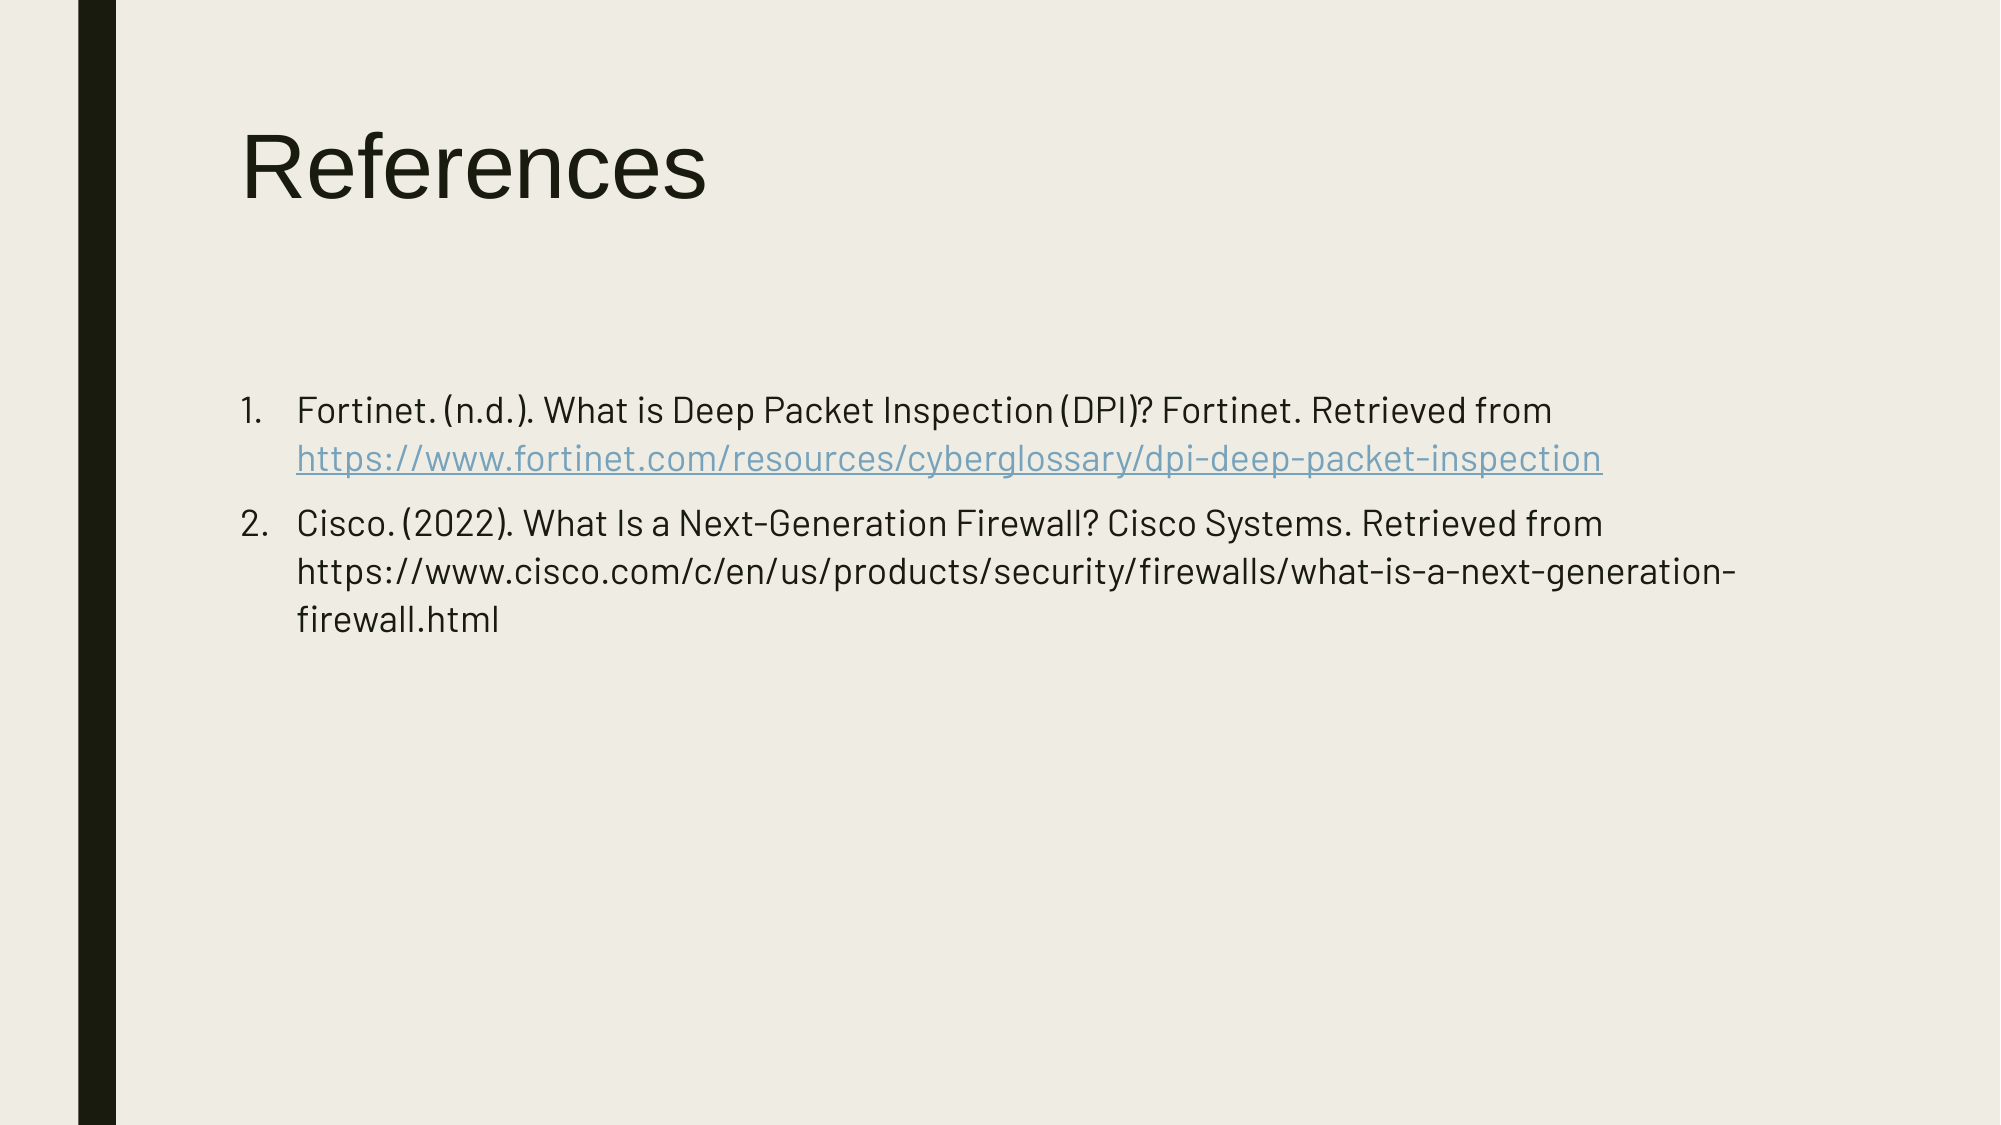

# References
Fortinet. (n.d.). What is Deep Packet Inspection (DPI)? Fortinet. Retrieved from https://www.fortinet.com/resources/cyberglossary/dpi-deep-packet-inspection
Cisco. (2022). What Is a Next-Generation Firewall? Cisco Systems. Retrieved from https://www.cisco.com/c/en/us/products/security/firewalls/what-is-a-next-generation-firewall.html